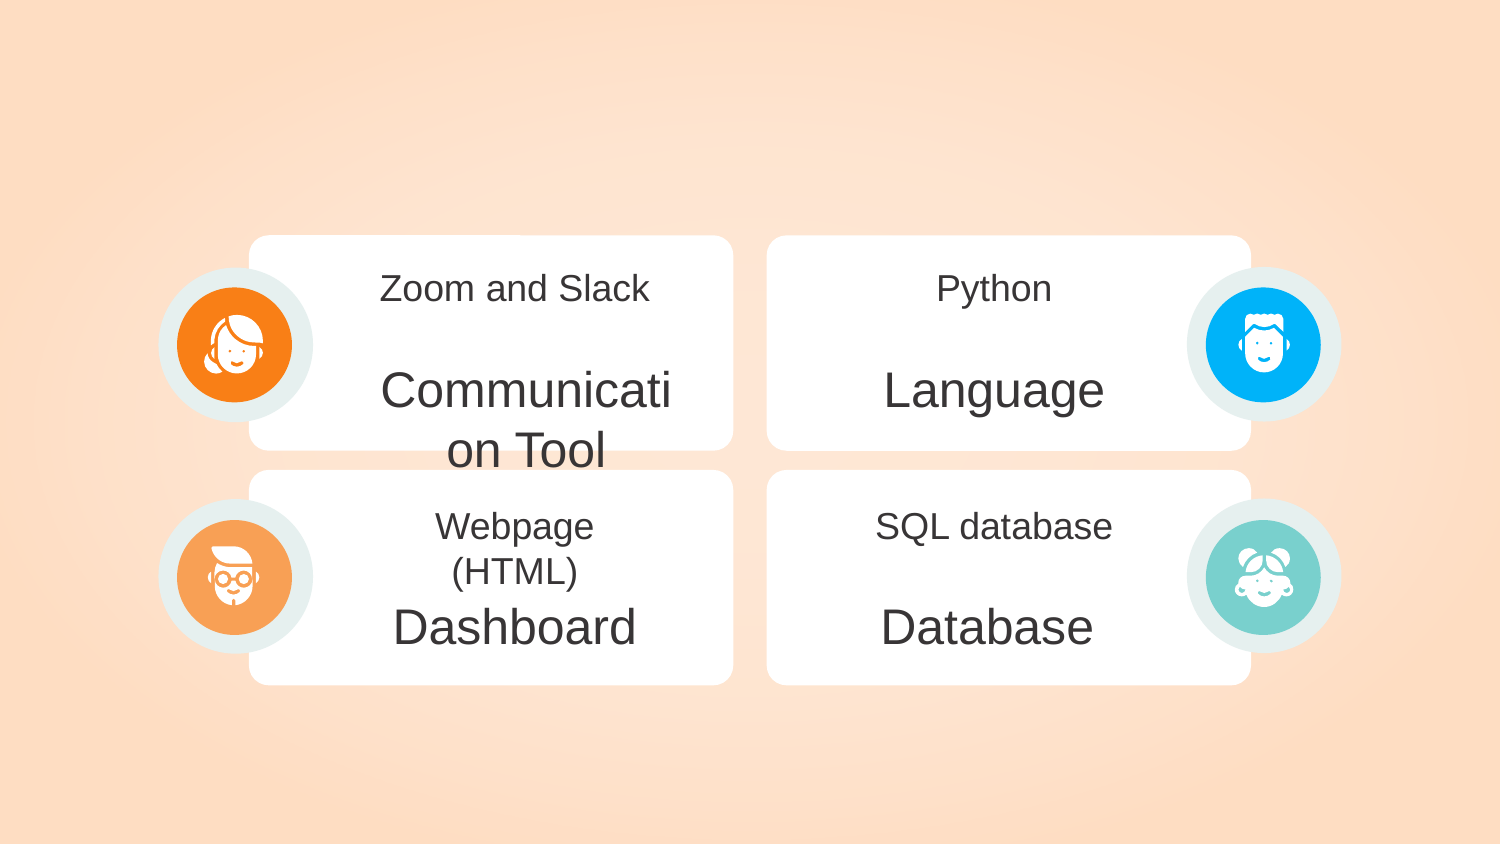

Python
Zoom and Slack

Language
Communication Tool

Webpage (HTML)
SQL database

Dashboard
# Database